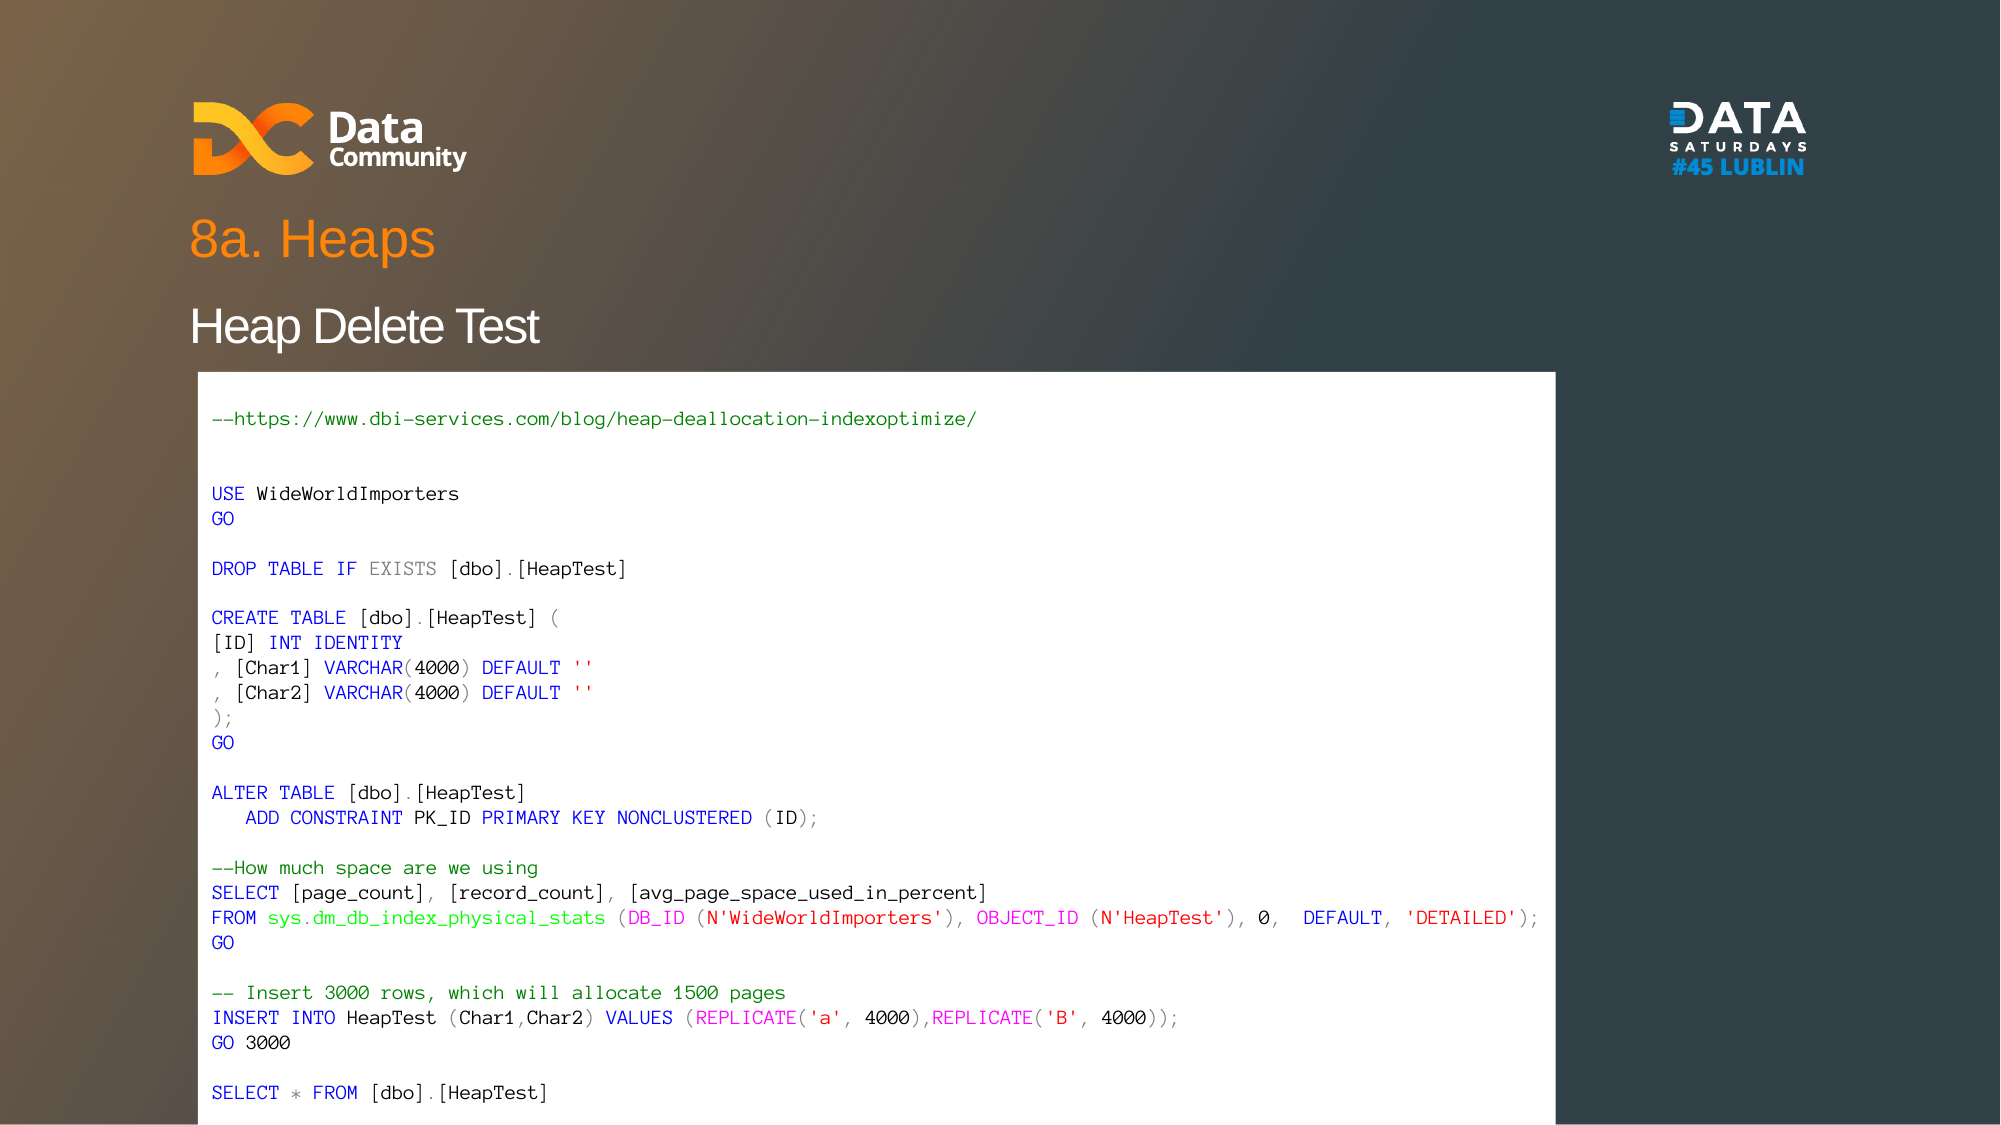

8a. Heaps

Heap Delete Test

--https://www.dbi-services.com/blog/heap-deallocation-indexoptimize/

USE WideWorldImporters
GO

DROP TABLE IF EXISTS [dbo].[HeapTest]

CREATE TABLE [dbo].[HeapTest] (
[ID] INT IDENTITY
, [Char1] VARCHAR(4000) DEFAULT ''
, [Char2] VARCHAR(4000) DEFAULT ''
);
GO

ALTER TABLE [dbo].[HeapTest]
   ADD CONSTRAINT PK_ID PRIMARY KEY NONCLUSTERED (ID);

--How much space are we using
SELECT [page_count], [record_count], [avg_page_space_used_in_percent]
FROM sys.dm_db_index_physical_stats (DB_ID (N'WideWorldImporters'), OBJECT_ID (N'HeapTest'), 0,  DEFAULT, 'DETAILED');
GO

-- Insert 3000 rows, which will allocate 1500 pages
INSERT INTO HeapTest (Char1,Char2) VALUES (REPLICATE('a', 4000),REPLICATE('B', 4000));
GO 3000

SELECT * FROM [dbo].[HeapTest]

-- there are 3000 rows with 3000 pages.
SELECT [page_count], [record_count], [avg_page_space_used_in_percent]
FROM sys.dm_db_index_physical_stats (DB_ID (N'WideWorldImporters'), OBJECT_ID (N'HeapTest'), 0,  DEFAULT, 'DETAILED');
GO

-- Delete all the rows
DELETE FROM HeapTest;
GO

-- there are now 0 rows but using 2913 pages.
SELECT [page_count], [record_count], [avg_page_space_used_in_percent]
FROM sys.dm_db_index_physical_stats (DB_ID (N'WideWorldImporters'), OBJECT_ID (N'HeapTest'), 0,  DEFAULT, 'DETAILED');
GO

--reorganise our Primary non clustered Key
ALTER INDEX PK_ID ON [dbo].[HeapTest] REORGANIZE

-- Still using 2913 pages.
SELECT [page_count], [record_count], [avg_page_space_used_in_percent]
FROM sys.dm_db_index_physical_stats (DB_ID (N'WideWorldImporters'), OBJECT_ID (N'HeapTest'), 0,  DEFAULT, 'DETAILED');
GO

ALTER TABLE [dbo].[HeapTest] REBUILD

-- now the space is free
SELECT [page_count], [record_count], [avg_page_space_used_in_percent]
FROM sys.dm_db_index_physical_stats (DB_ID (N'WideWorldImporters'), OBJECT_ID (N'HeapTest'), 0,  DEFAULT, 'DETAILED');
GO